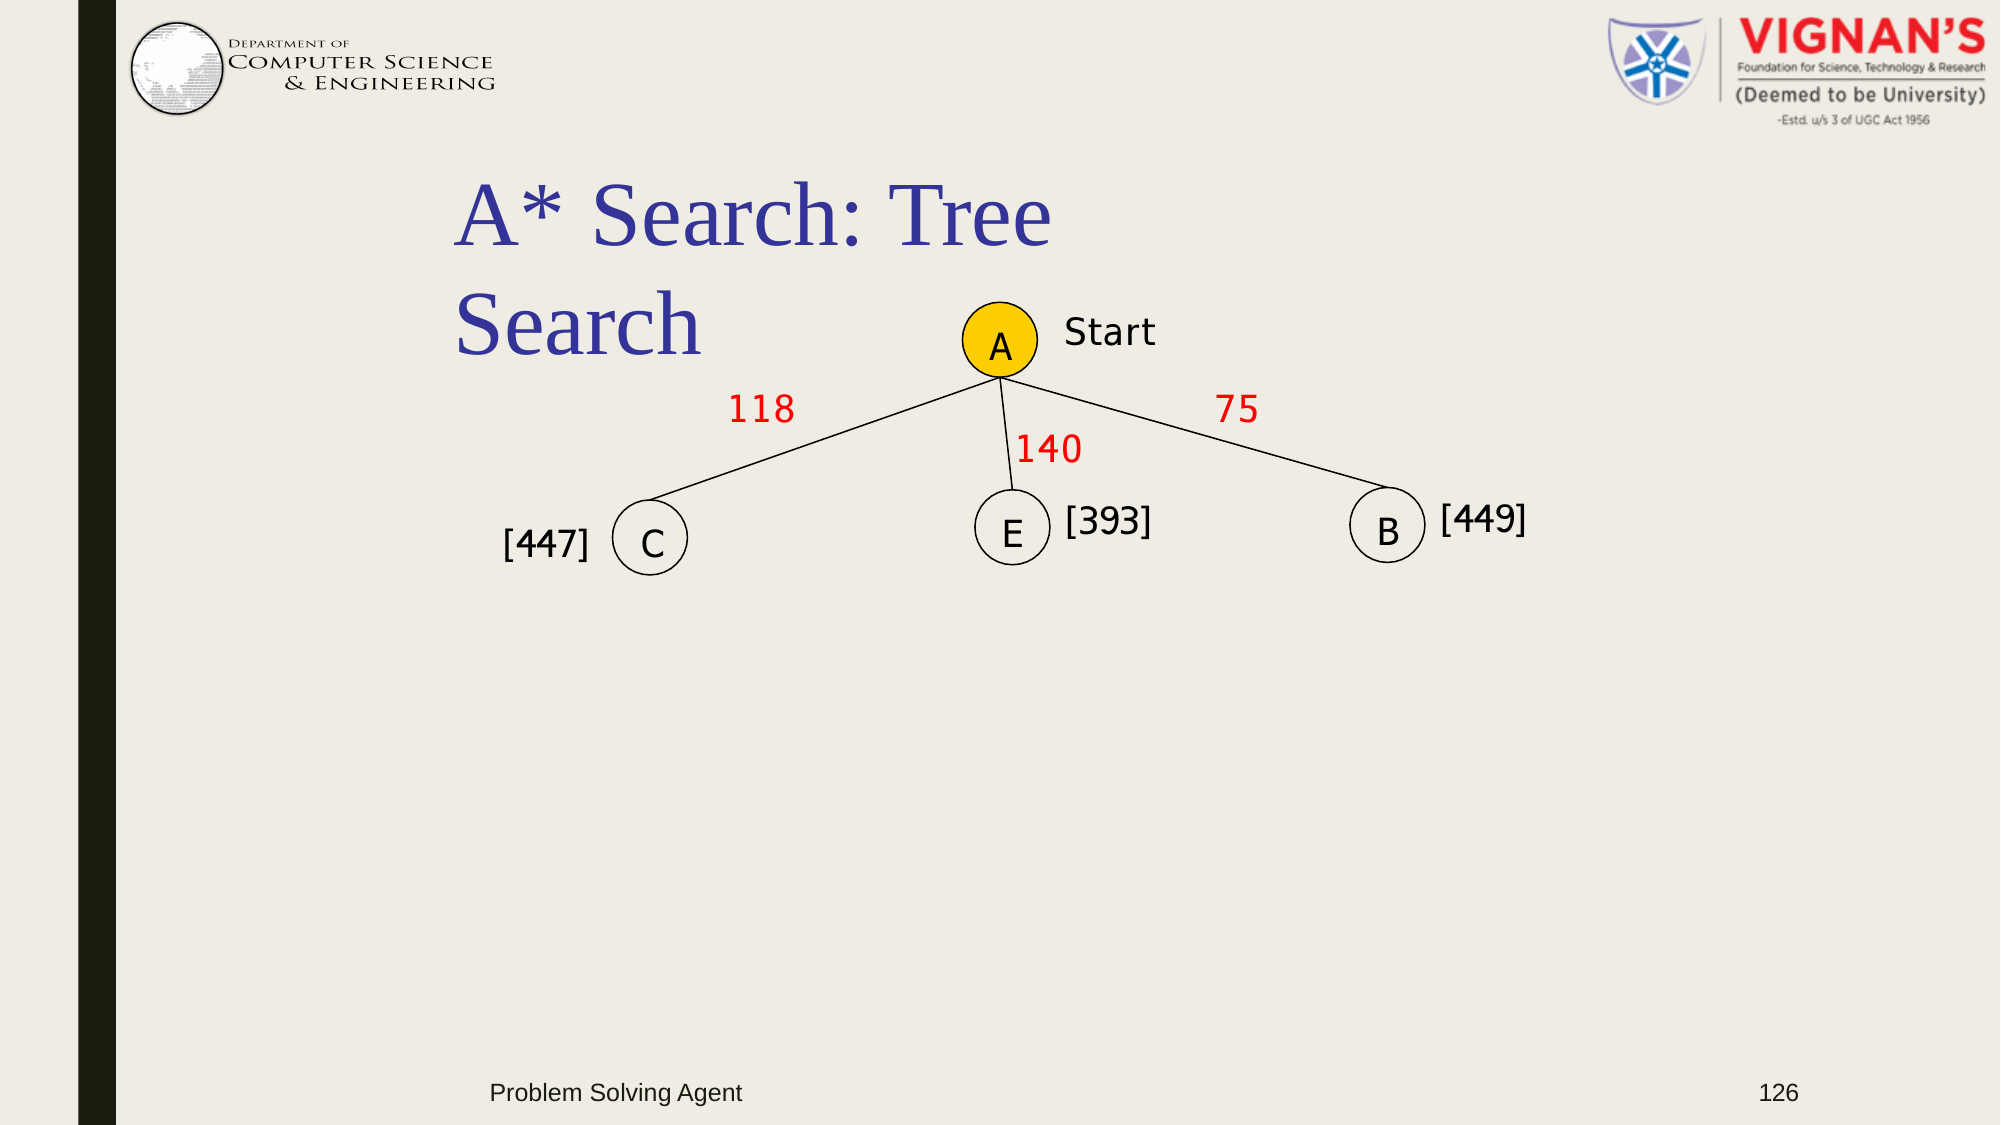

# A*	Search: Tree Search

Start
A

118
75
140

[449]
[393]
B
E
[447]	C
Problem Solving Agent
126